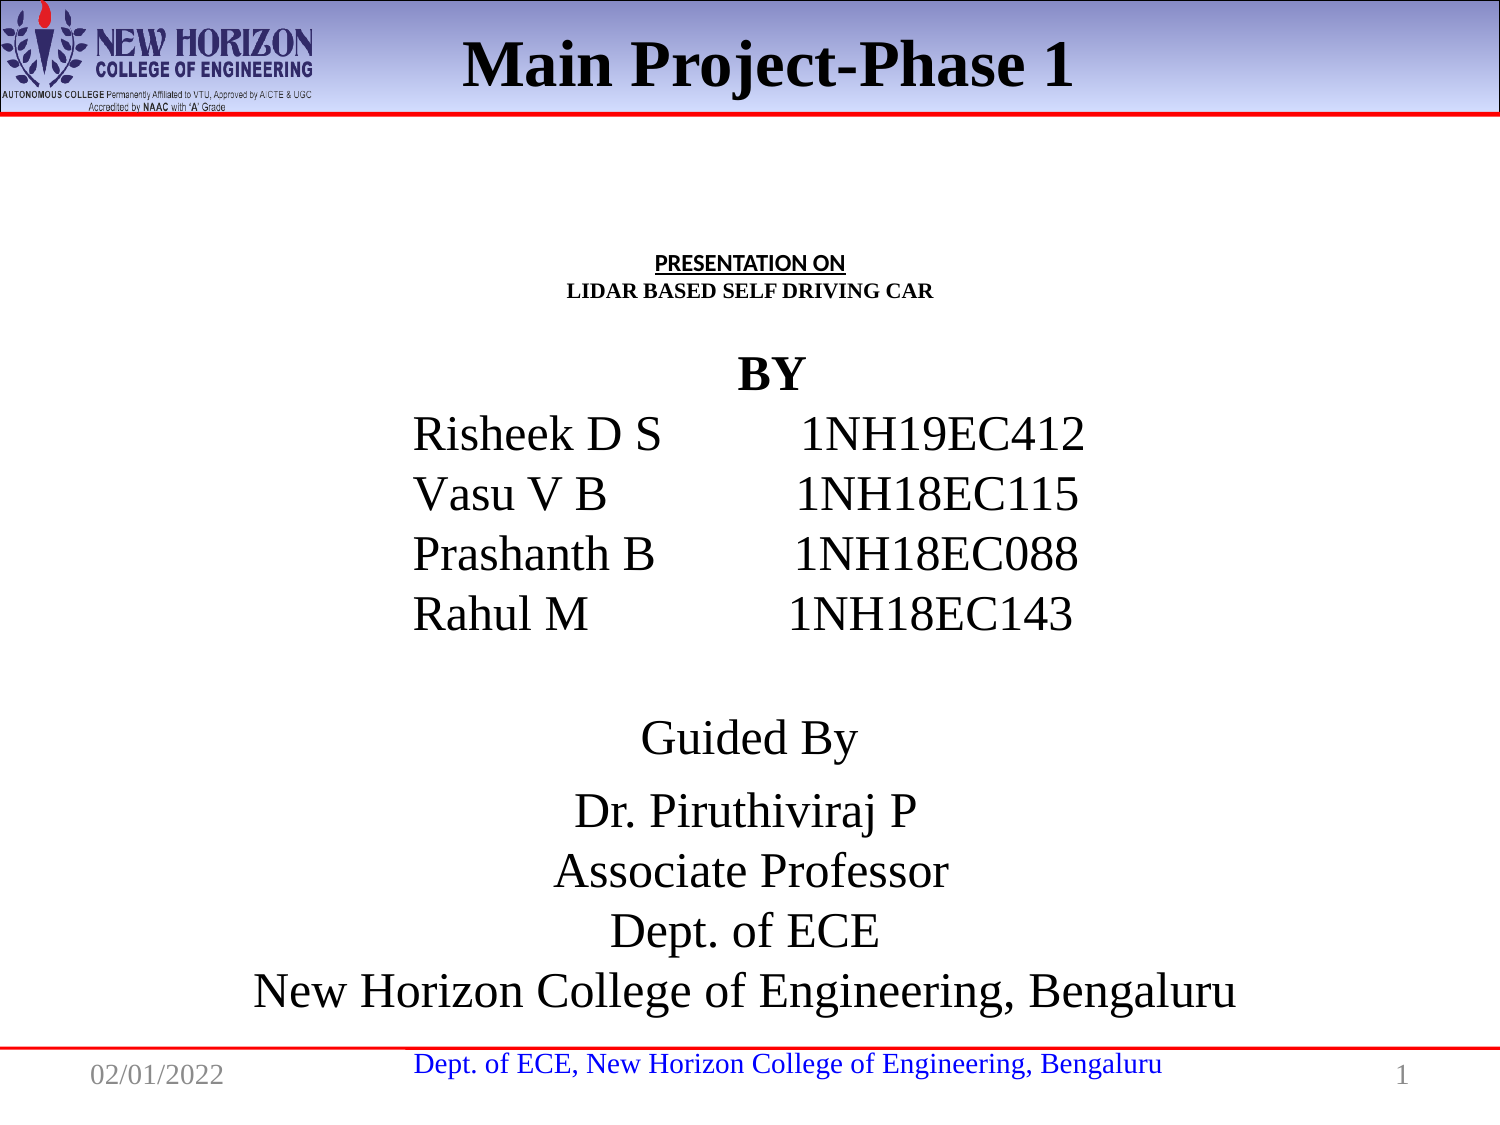

Main Project-Phase 1
# PRESENTATION ON LIDAR BASED SELF DRIVING CAR
                                                 BY
                       Risheek D S           1NH19EC412
                       Vasu V B               1NH18EC115
                       Prashanth B           1NH18EC088
                       Rahul M	     1NH18EC143

Guided By
 Dr. Piruthiviraj P
 Associate Professor
Dept. of ECE
New Horizon College of Engineering, Bengaluru
02/01/2022
1